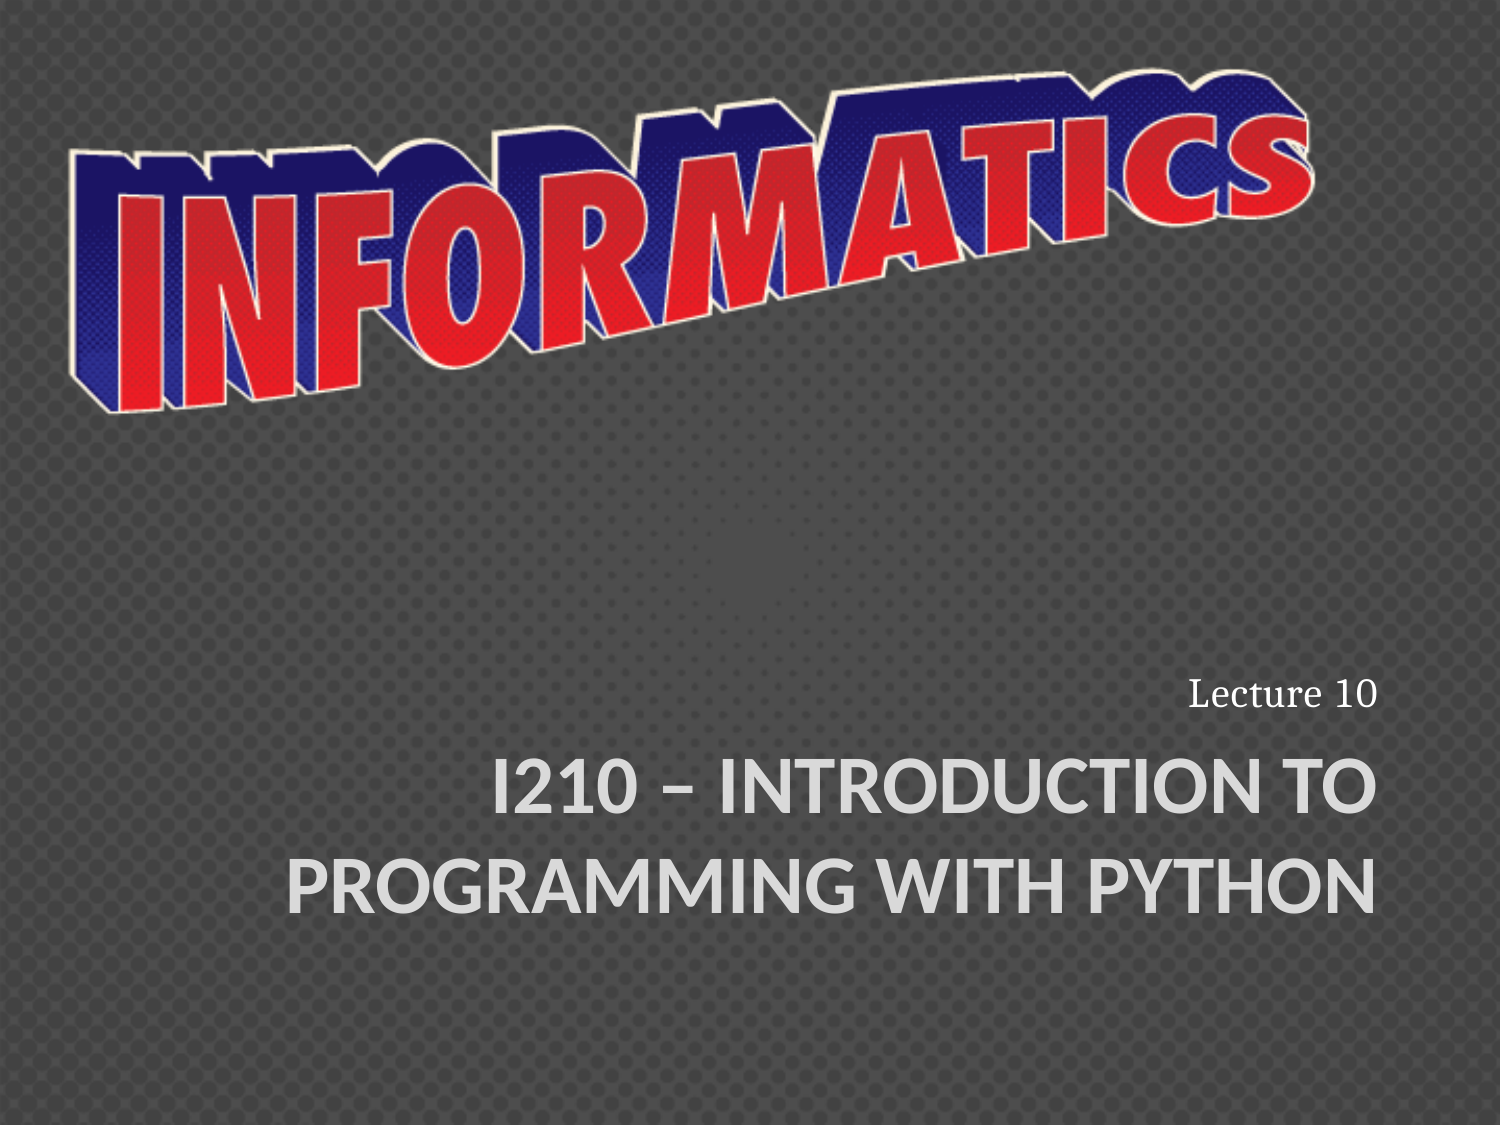

Lecture 10
# I210 – Introduction to Programming with Python